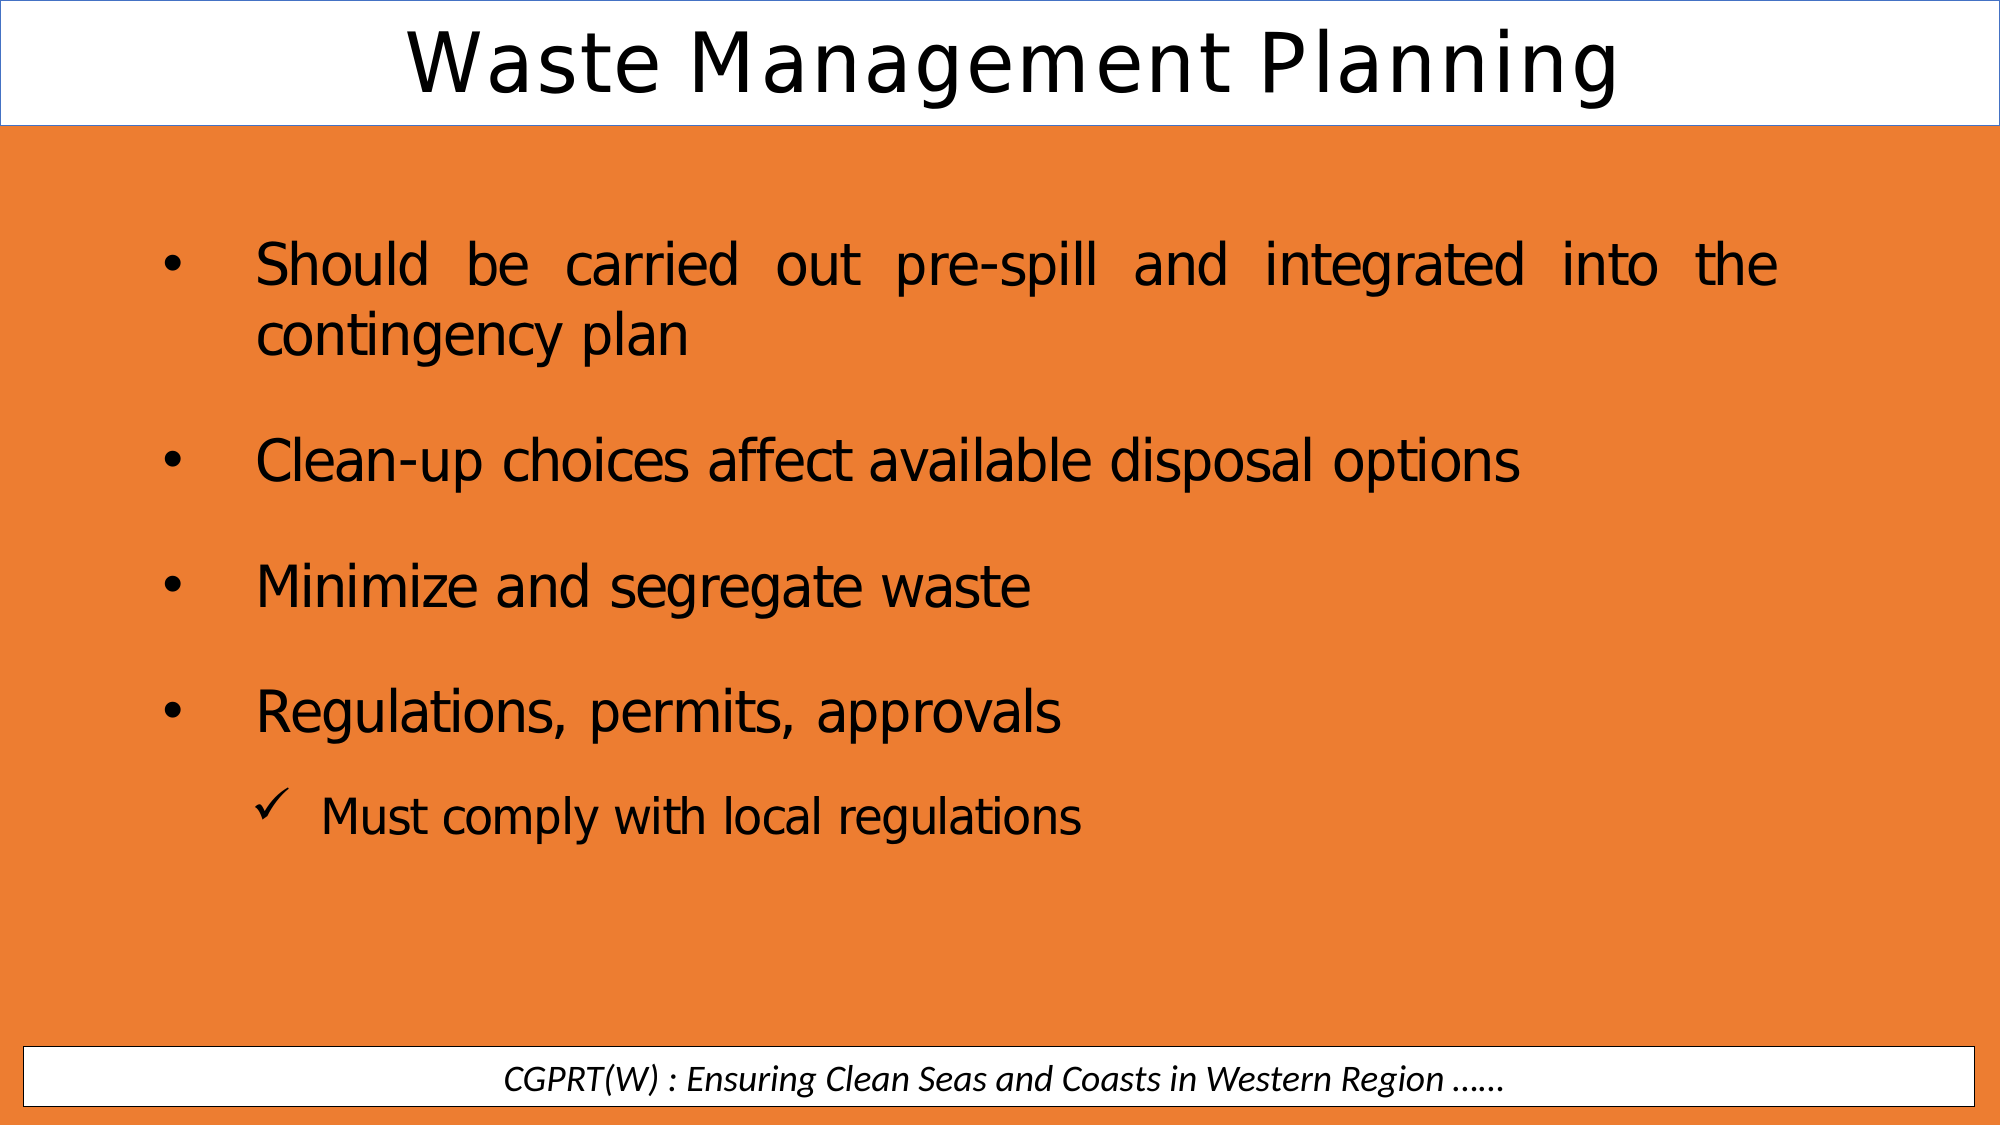

Waste Management Planning
Should be carried out pre-spill and integrated into the contingency plan
Clean-up choices affect available disposal options
Minimize and segregate waste
Regulations, permits, approvals
Must comply with local regulations

 CGPRT(W) : Ensuring Clean Seas and Coasts in Western Region ……